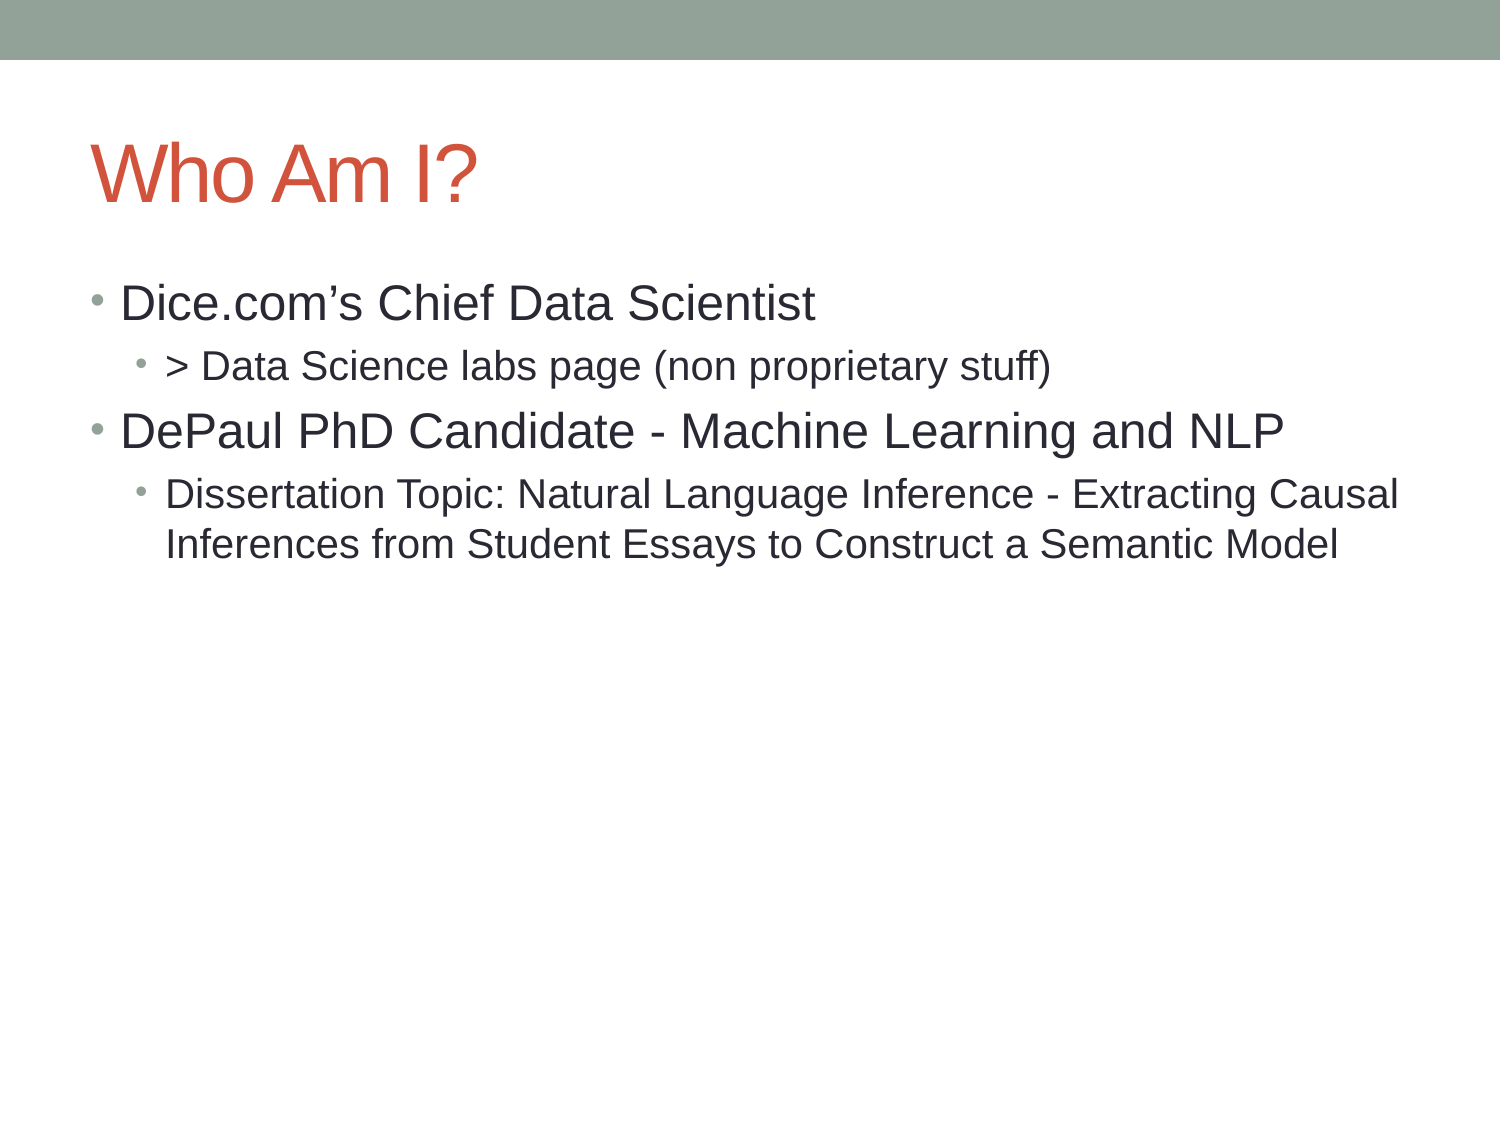

# Who Am I?
Dice.com’s Chief Data Scientist
> Data Science labs page (non proprietary stuff)
DePaul PhD Candidate - Machine Learning and NLP
Dissertation Topic: Natural Language Inference - Extracting Causal Inferences from Student Essays to Construct a Semantic Model